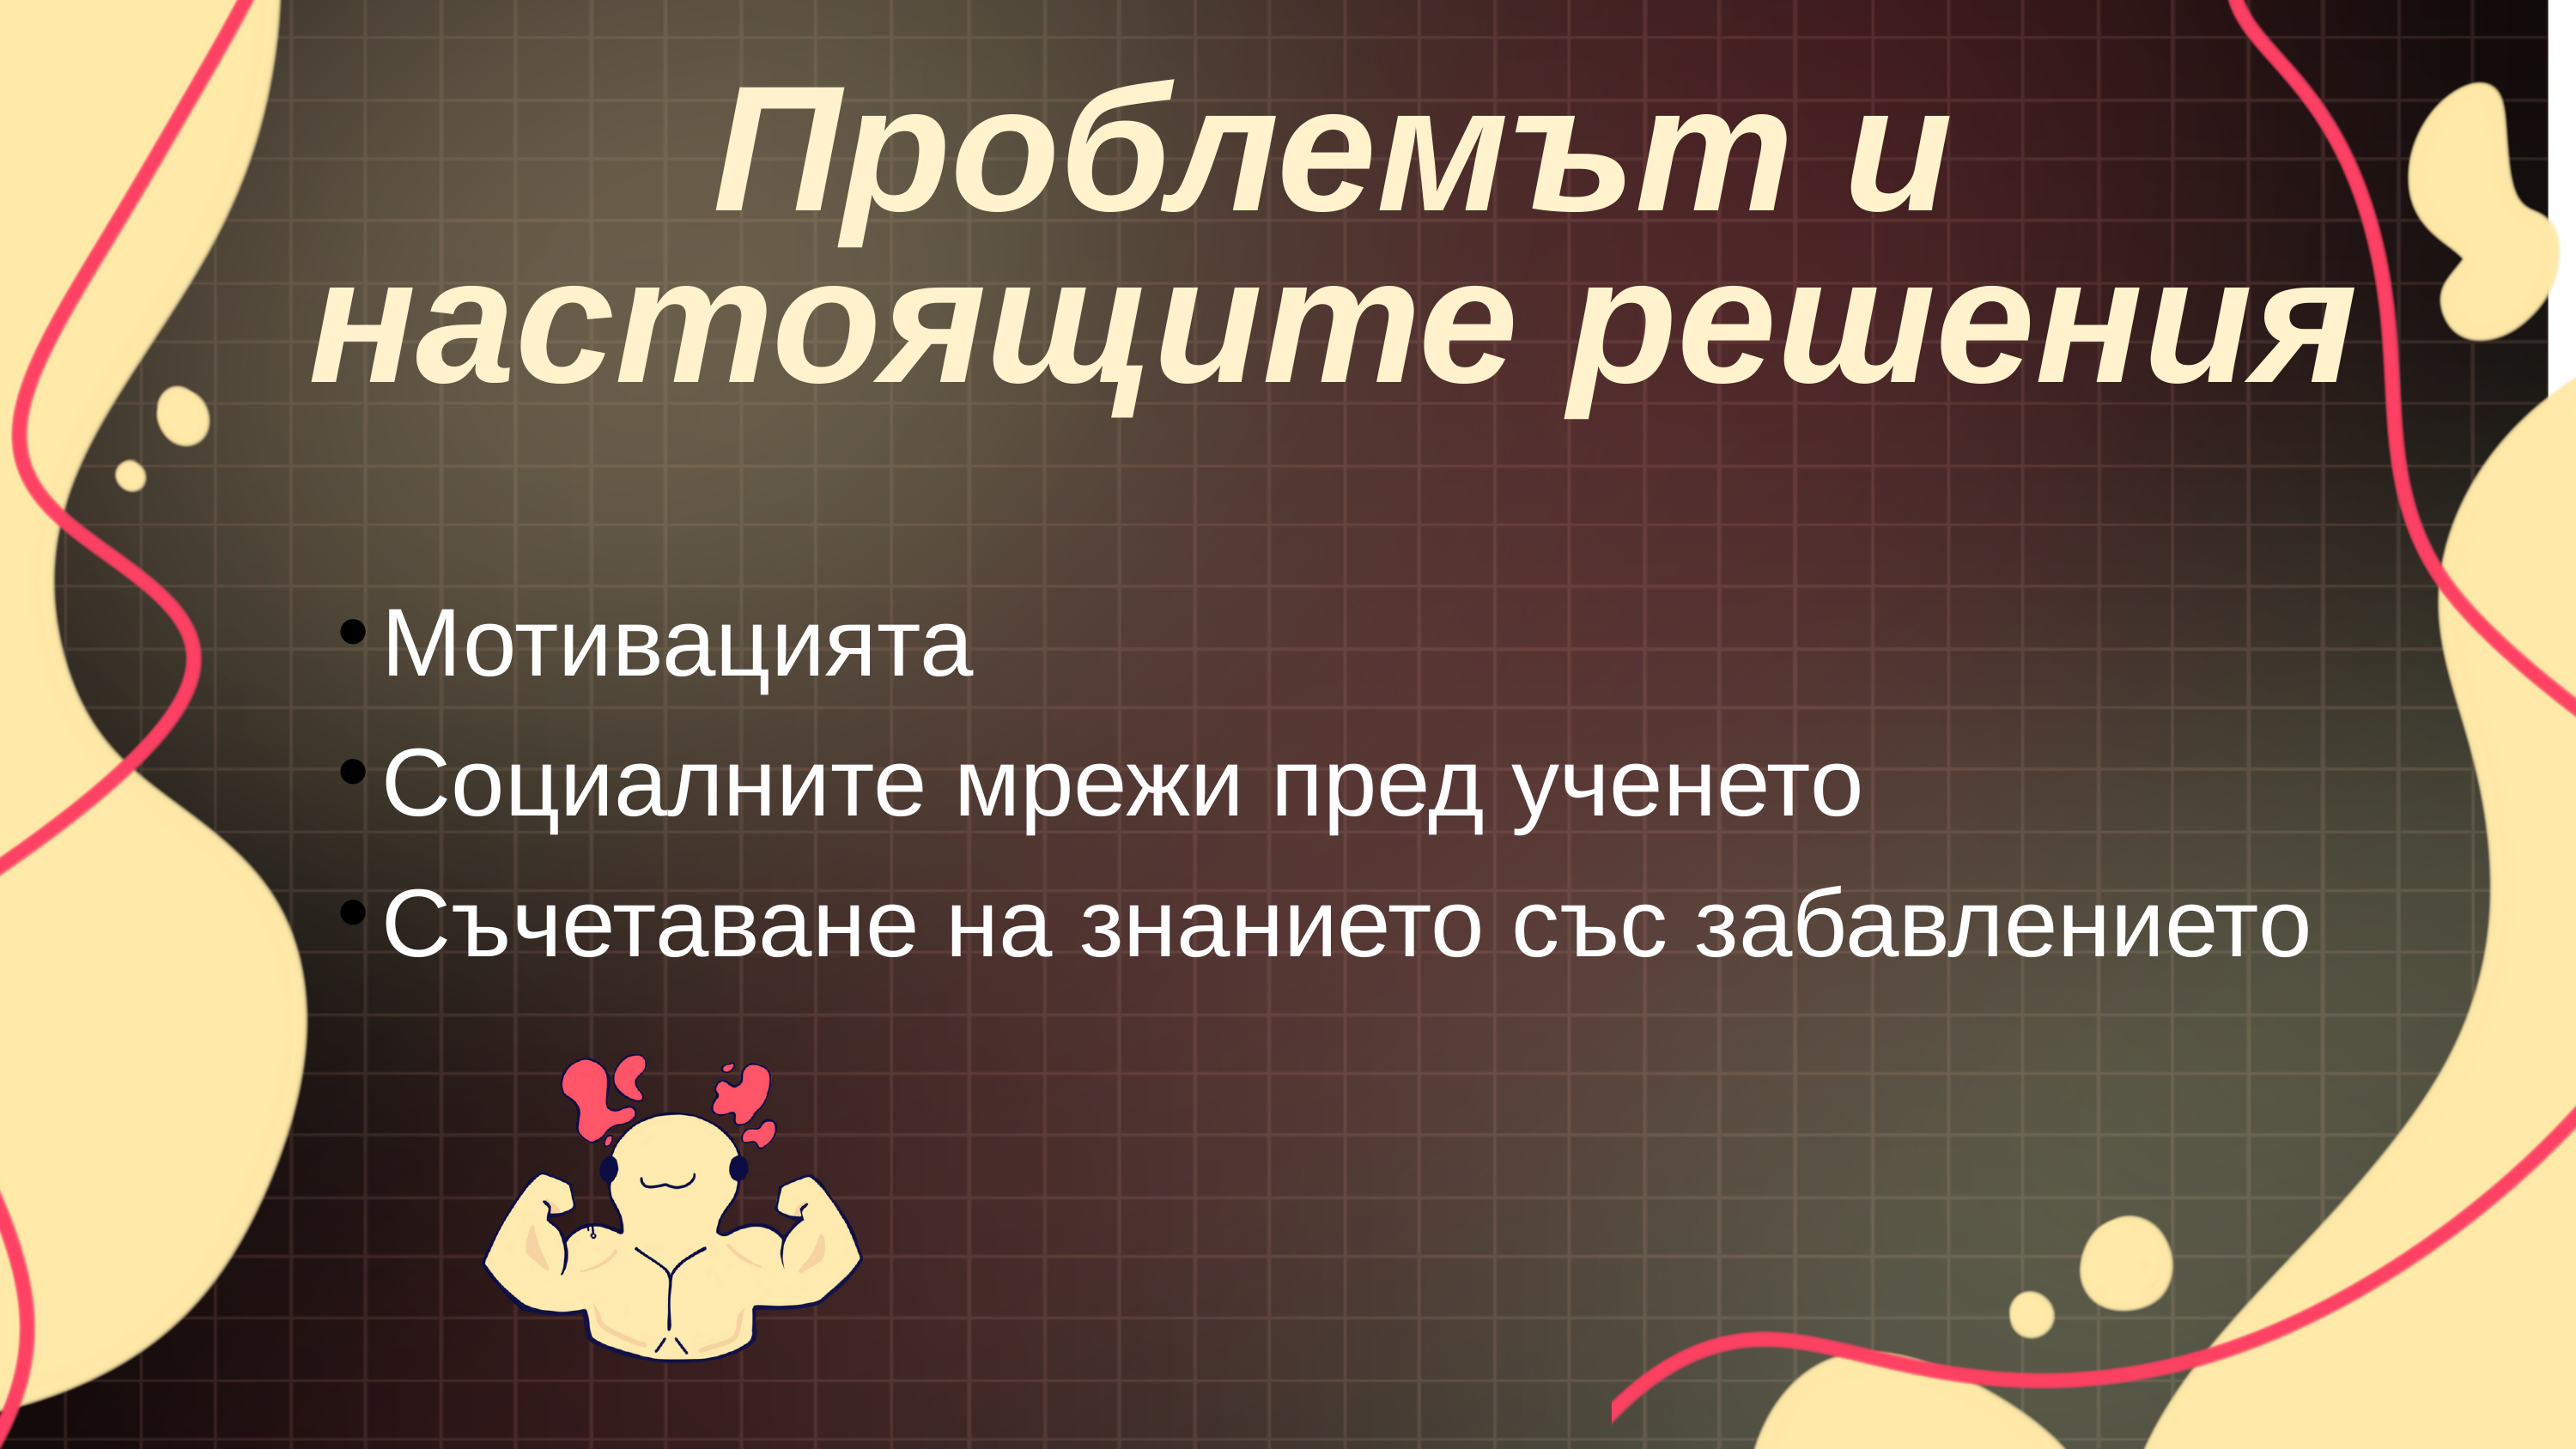

Проблемът и настоящите решения
# Мотивацията
Социалните мрежи пред ученето
Съчетаване на знанието със забавлението